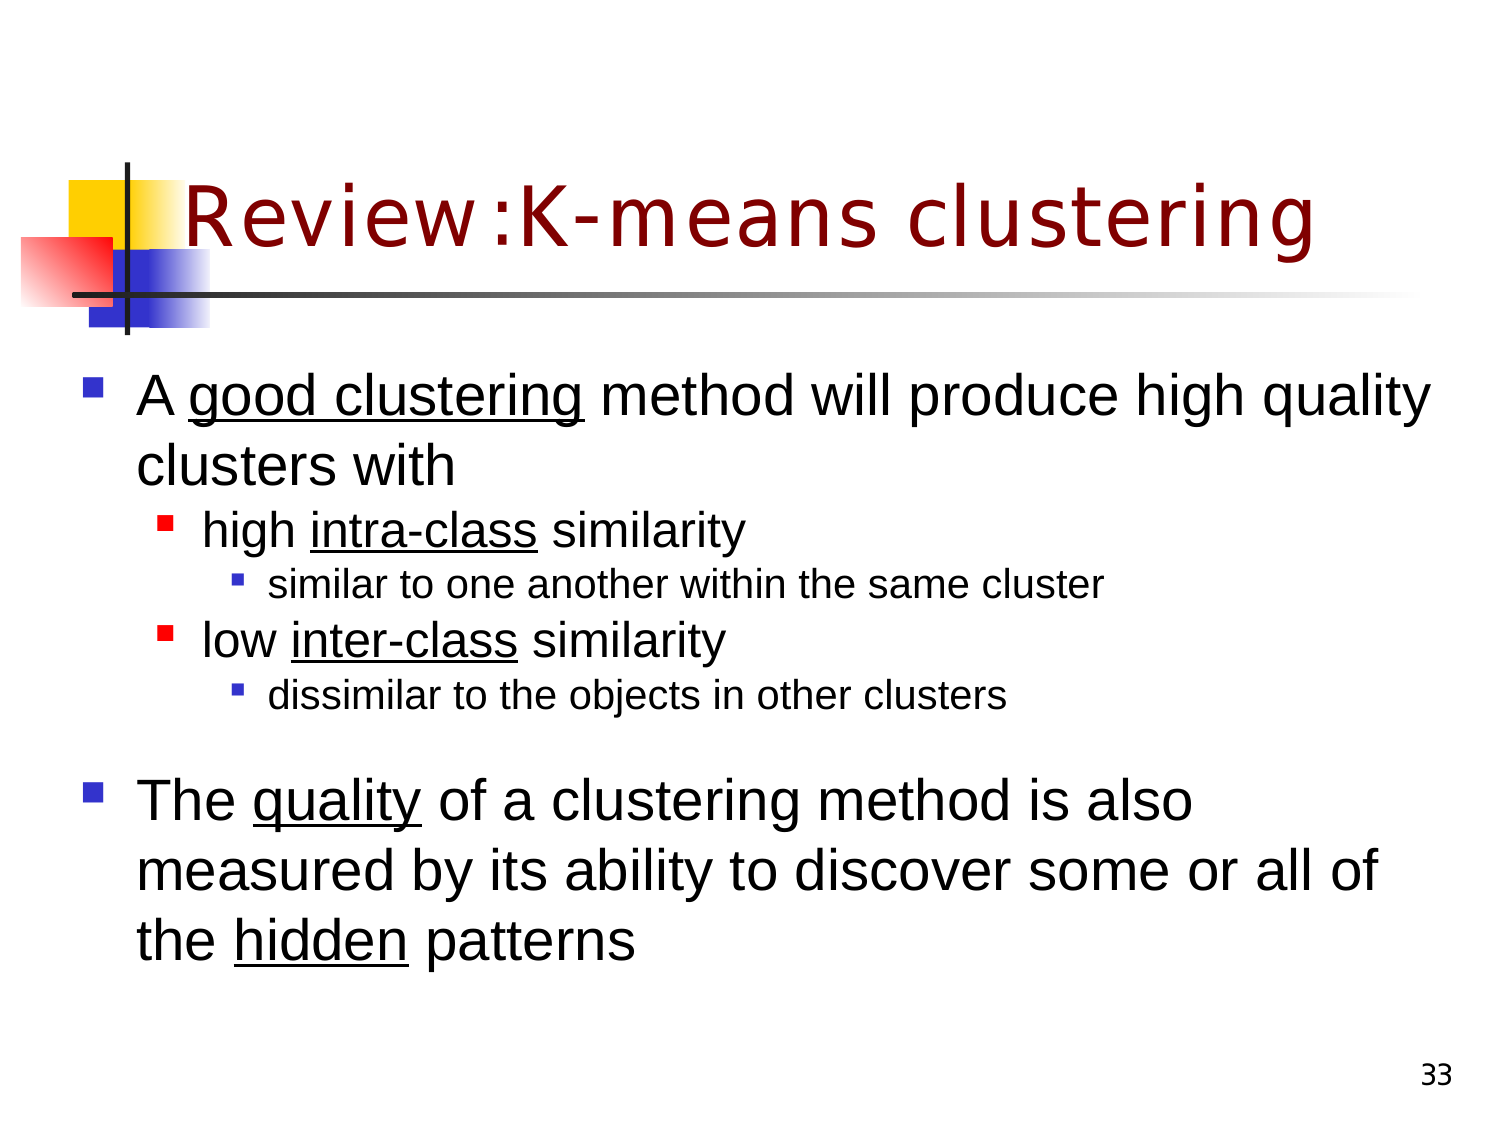

# Review:K-means clustering
A good clustering method will produce high quality clusters with
high intra-class similarity
similar to one another within the same cluster
low inter-class similarity
dissimilar to the objects in other clusters

The quality of a clustering method is also measured by its ability to discover some or all of the hidden patterns

33